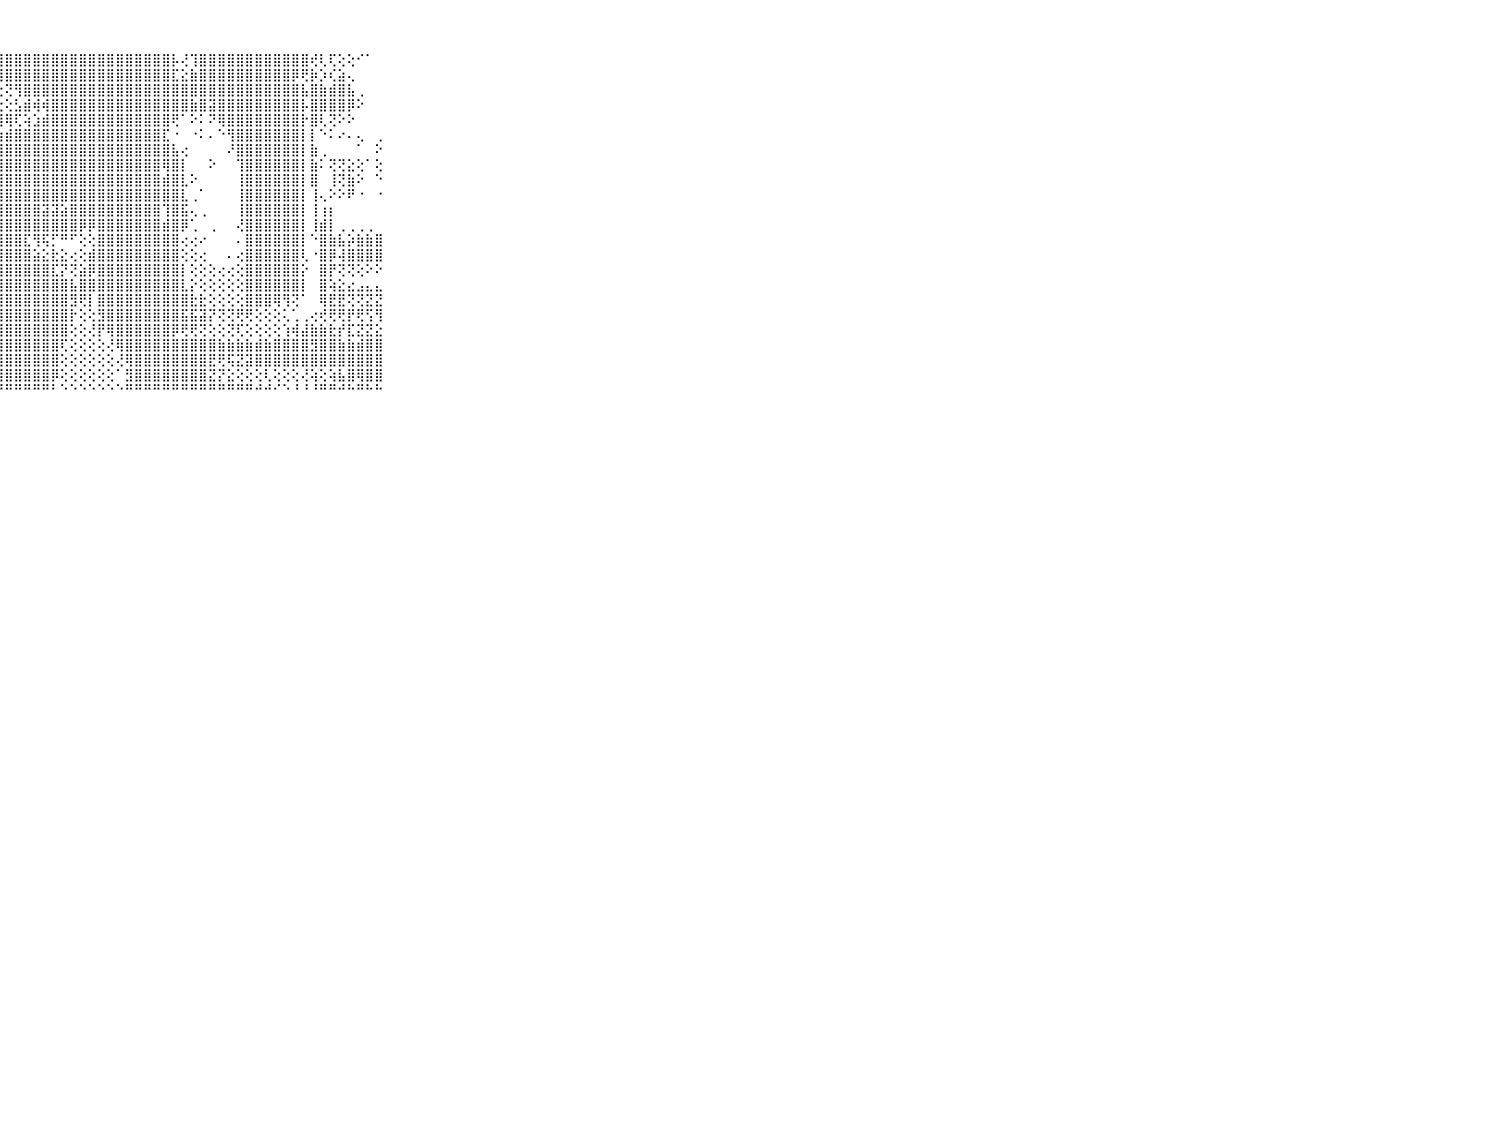

⠀⠀⠀⠀⠀⠀⠀⠀⠀⠀⠀⣿⣿⣿⣿⣿⣿⣿⣿⣿⣿⣿⣿⣿⣿⣿⣿⣿⣿⣿⣿⣿⣿⣿⣿⣿⣿⣿⣿⣿⣿⣿⣿⣿⣿⣿⡧⢜⢹⣿⣿⣿⣿⣿⣿⣿⣿⣿⣿⣿⣿⢞⢇⢏⢕⢕⠊⠁⠀⠀⠀⠀⠀⠀⠀⠀⠀⠀⠀⠀⠀
⠀⠀⠀⠀⠀⠀⠀⠀⠀⠀⠀⣿⣿⣿⣿⣿⣿⣿⣿⡿⢟⢟⢟⢝⢝⠝⢻⢿⣿⣿⣿⣿⣿⣿⣿⣿⣿⣿⣿⣿⣿⣿⣿⣿⣿⣿⣏⣕⣷⣿⣿⣿⣿⣿⣿⣿⣿⣿⣿⡿⢟⡷⡱⢎⣵⢄⠀⠀⠀⠀⠀⠀⠀⠀⠀⠀⠀⠀⠀⠀⠀
⠀⠀⠀⠀⠀⠀⠀⠀⠀⠀⠀⣿⣿⣿⣿⣿⣿⡿⢯⣥⣑⠅⢕⢕⢕⢕⢕⢕⢝⢻⣿⣿⣿⣿⣿⣿⣿⣿⣿⣿⣿⣿⣿⣿⣿⣿⣿⣿⣿⣿⣿⣿⣿⣿⣿⣿⣿⣿⣿⣿⣧⣿⣷⣾⣿⣧⢀⠀⠀⠀⠀⠀⠀⠀⠀⠀⠀⠀⠀⠀⠀
⠀⠀⠀⠀⠀⠀⠀⠀⠀⠀⠀⣿⣿⣿⣿⣿⢟⠕⠔⠼⢿⣷⣴⡕⢕⢕⢕⢕⢕⣣⣾⢾⢾⣿⣿⣿⣿⣿⣿⣿⣿⣿⣿⣿⣿⣿⣿⣿⣷⣿⣽⣿⣿⣿⣿⣿⣿⣿⣿⣿⡧⣿⣿⣿⣿⡿⠕⠀⠀⠀⠀⠀⠀⠀⠀⠀⠀⠀⠀⠀⠀
⠀⠀⠀⠀⠀⠀⠀⠀⠀⠀⠀⣿⣿⣿⣿⡟⠀⠀⠀⠀⠀⢹⣿⣿⣕⣵⢕⢽⢿⢏⢵⣱⣾⣿⣿⣿⣿⣿⣿⣿⣿⣿⣿⣿⣿⣿⢟⠁⠕⠅⠝⢿⣿⣿⣿⣿⣿⣿⣿⣿⡗⣿⢇⢝⠕⠕⠀⠀⠀⠀⠀⠀⠀⠀⠀⠀⠀⠀⠀⠀⠀
⠀⠀⠀⠀⠀⠀⠀⠀⠀⠀⠀⣿⣿⣿⣿⢕⢁⢕⢀⠀⢄⢕⢜⣿⣿⡇⢎⣷⣾⣿⣿⣿⣿⣿⣿⣿⣿⣿⣿⣿⣿⣿⣿⣿⣿⣏⠐⠀⠐⠅⠄⠑⢻⣿⣿⣿⣿⣿⣿⣿⡇⡇⠑⠅⠔⠄⢄⠀⢀⠀⠀⠀⠀⠀⠀⠀⠀⠀⠀⠀⠀
⠀⠀⠀⠀⠀⠀⠀⠀⠀⠀⠀⣿⣿⣿⣿⢕⢕⢕⢕⢕⢔⢕⢕⢹⣿⣝⣟⣿⣿⣿⣿⣿⣿⣿⣿⣿⣿⣿⣿⣿⣿⣿⣿⣿⣿⣿⣧⢔⠀⠀⠀⠀⠜⣿⣿⣿⣿⣿⣿⣿⡇⣷⢀⠀⠀⠀⠁⠀⠕⠀⠀⠀⠀⠀⠀⠀⠀⠀⠀⠀⠀
⠀⠀⠀⠀⠀⠀⠀⠀⠀⠀⠀⣿⣿⣿⣿⣕⣕⣱⣕⣵⣵⣵⣷⣾⣿⣿⣿⣿⣿⣿⣿⣿⣿⣿⣿⣿⣿⣿⣿⣿⣿⣿⣿⣿⣿⢿⣿⡇⠀⠀⠕⠀⠀⢹⣿⣿⣿⣿⣿⣿⡇⣷⠅⢝⢝⣕⢕⠁⢕⠀⠀⠀⠀⠀⠀⠀⠀⠀⠀⠀⠀
⠀⠀⠀⠀⠀⠀⠀⠀⠀⠀⠀⣿⣿⣿⣿⣿⣿⣿⣿⣿⣿⣿⣿⣿⣿⣿⣿⣽⣿⣿⣿⣿⣿⣿⣿⣿⣿⣿⣿⣿⣿⣿⣿⣿⣿⣾⣿⣇⠕⠀⠀⠀⠀⢸⣿⣿⣿⣿⣿⣿⡇⣿⠀⢸⢝⣷⠕⠀⠑⠀⠀⠀⠀⠀⠀⠀⠀⠀⠀⠀⠀
⠀⠀⠀⠀⠀⠀⠀⠀⠀⠀⠀⣿⣿⣿⣿⣿⣿⣿⣿⣿⣿⣿⣿⣿⣿⣿⣿⣿⣿⣿⣿⣿⣿⣿⣿⣿⣿⣿⣿⣿⣿⣿⣿⣿⣿⣿⣿⣇⢀⠁⠀⠀⠀⢸⣿⣿⣿⣿⣿⣿⡇⢸⢄⠕⠕⠟⠐⠀⠐⠀⠀⠀⠀⠀⠀⠀⠀⠀⠀⠀⠀
⠀⠀⠀⠀⠀⠀⠀⠀⠀⠀⠀⣿⣿⣿⣿⣿⣿⣿⣿⣿⣿⣿⣿⣿⣿⣿⣿⣿⣿⣿⣿⣿⣽⣽⣵⣿⣿⣿⣿⣿⣿⣿⣿⣿⣿⢹⣿⣯⢄⢀⠀⠀⠀⢸⣿⣿⣿⣿⣿⣿⡇⢸⢰⡆⠀⠀⠀⠀⠀⠀⠀⠀⠀⠀⠀⠀⠀⠀⠀⠀⠀
⠀⠀⠀⠀⠀⠀⠀⠀⠀⠀⠀⣿⣿⣿⣿⣿⣿⣿⣿⣿⣿⣿⣿⣿⣿⣿⣿⣿⣿⣿⣿⣿⣿⣿⣿⣿⡿⡿⣿⣿⣿⣿⣿⣿⣿⣾⣿⡿⢁⠀⢀⠀⠀⢜⣿⣿⣿⣿⣿⣿⡇⢸⣾⡇⢀⢀⢀⢀⠀⠀⠀⠀⠀⠀⠀⠀⠀⠀⠀⠀⠀
⠀⠀⠀⠀⠀⠀⠀⠀⠀⠀⠀⣿⣿⣿⣿⣿⣿⣿⣿⣿⣿⣿⣿⣿⣿⣿⣿⣿⣿⣿⣏⢻⢯⡋⠛⠋⢕⢕⣿⣿⣿⣿⣿⣿⣿⣿⣿⢔⢔⠔⠀⠀⠀⠄⣿⣿⣿⣿⣿⣿⡇⠑⣿⣷⣧⡵⣷⣷⣿⠀⠀⠀⠀⠀⠀⠀⠀⠀⠀⠀⠀
⠀⠀⠀⠀⠀⠀⠀⠀⠀⠀⠀⣿⣿⣿⣿⣿⣿⣿⣿⣿⣿⣿⣿⣿⣿⣿⣿⣿⣿⣿⣿⣵⣕⣗⣕⢔⢕⣾⣿⣿⣿⣿⣿⣿⣿⣿⣿⢕⢕⢔⠀⠀⠄⢔⣿⣿⣿⣿⣿⣿⢇⠐⣿⡿⢼⣿⣿⣿⣿⠀⠀⠀⠀⠀⠀⠀⠀⠀⠀⠀⠀
⠀⠀⠀⠀⠀⠀⠀⠀⠀⠀⠀⣿⣿⣿⣿⣿⣿⣿⣿⣿⣿⣿⣿⣿⣿⣿⣿⣿⣿⣿⣿⣿⣿⣏⡝⢝⣵⡿⣿⣿⣿⣿⣿⣿⣿⣿⣿⡇⢕⢕⢕⢔⢔⢕⣿⣿⣿⣿⣿⣿⡕⠀⣿⡟⢝⢝⢕⠕⠕⠀⠀⠀⠀⠀⠀⠀⠀⠀⠀⠀⠀
⠀⠀⠀⠀⠀⠀⠀⠀⠀⠀⠀⣿⣿⣿⣿⣿⣿⣿⣿⣿⣿⣿⣿⣿⣿⣿⣿⣿⣿⣿⣿⣿⣿⣿⣿⣧⣿⣿⣿⣿⣿⣿⣿⣿⣿⣿⣿⣇⡕⢕⢕⢕⢕⢕⣿⣿⣿⣿⣿⣿⡇⠀⣿⢵⣕⣔⣠⣄⣄⠀⠀⠀⠀⠀⠀⠀⠀⠀⠀⠀⠀
⠀⠀⠀⠀⠀⠀⠀⠀⠀⠀⠀⣿⣿⣿⣿⣿⣿⣿⣿⣿⣿⣿⣿⣿⣿⣿⣿⣿⣿⣿⣿⣿⣿⣿⣿⣻⢟⡇⣿⣿⣿⣿⣿⣿⣿⣿⣿⣿⣗⣗⢕⢕⢕⢕⣿⣿⣿⢿⢻⢝⠁⠀⢿⣟⣟⢝⢝⣝⣝⠀⠀⠀⠀⠀⠀⠀⠀⠀⠀⠀⠀
⠀⠀⠀⠀⠀⠀⠀⠀⠀⠀⠀⣿⣿⣿⣿⣿⣿⣿⣿⣿⣿⣿⣿⣿⣿⣿⣿⣿⣿⣿⣿⣿⣿⣿⣿⡗⢕⢕⣻⣿⣿⣿⣿⣿⣿⣿⣿⣯⣯⣽⡝⢝⢝⢟⢟⢕⢕⢕⢅⢁⢀⢔⢞⢟⢟⡟⢟⢫⢻⠀⠀⠀⠀⠀⠀⠀⠀⠀⠀⠀⠀
⠀⠀⠀⠀⠀⠀⠀⠀⠀⠀⠀⣿⣿⣿⣿⣿⣿⣿⣿⣿⣿⣿⣿⣿⣿⣿⣿⣿⣿⣿⣿⣿⣿⣿⣿⢕⢕⢜⡟⢿⣿⣿⣿⣿⣿⣿⡿⢟⢟⢝⢕⢕⢝⢏⢕⢕⢕⢕⢱⢾⣼⣷⣷⣗⡞⣏⣝⣝⣕⠀⠀⠀⠀⠀⠀⠀⠀⠀⠀⠀⠀
⠀⠀⠀⠀⠀⠀⠀⠀⠀⠀⠀⣿⣿⣿⣿⣿⣿⣿⣿⣿⣿⣿⣿⣿⣿⣿⣿⣿⣿⣿⣿⣿⣿⣿⢏⢕⢕⢕⢕⢜⢿⣿⣿⣿⣿⣿⣿⣿⣿⣿⣿⣷⣷⣷⣷⣾⣷⣿⣿⣿⣿⣻⣿⣿⣷⣷⣾⣿⣿⠀⠀⠀⠀⠀⠀⠀⠀⠀⠀⠀⠀
⠀⠀⠀⠀⠀⠀⠀⠀⠀⠀⠀⣿⣿⣿⣿⣿⣿⣿⣿⣿⣿⣿⣿⣿⣿⣿⣿⣿⣿⣿⣿⣿⣿⣿⢕⢕⢕⢕⢕⢕⢜⢿⣿⣿⣿⣿⣿⣿⣿⣿⣟⢟⢯⣝⣽⣿⣿⣿⣿⣿⣿⣿⣿⣿⣿⣿⣿⣿⣿⠀⠀⠀⠀⠀⠀⠀⠀⠀⠀⠀⠀
⠀⠀⠀⠀⠀⠀⠀⠀⠀⠀⠀⣿⣿⣿⣿⣿⣿⣿⣿⣿⣿⣿⣿⣿⣿⣿⣿⣿⣿⣿⣿⣿⣿⡿⢕⢕⢕⢕⢕⢕⠁⣻⣿⣿⣿⣿⣿⣿⣿⣿⣝⡝⣕⢕⢕⢕⢇⢕⢕⢕⢜⢵⢕⢵⣧⣿⢿⣿⣿⠀⠀⠀⠀⠀⠀⠀⠀⠀⠀⠀⠀
⠀⠀⠀⠀⠀⠀⠀⠀⠀⠀⠀⠛⠛⠛⠛⠛⠛⠛⠛⠛⠛⠛⠛⠛⠛⠛⠛⠛⠛⠛⠛⠛⠛⠃⠑⠑⠑⠑⠑⠑⠑⠛⠛⠛⠛⠛⠛⠛⠛⠛⠛⠛⠛⠛⠛⠚⠚⠊⠑⠘⠘⠘⠛⠛⠚⠓⠛⠓⠓⠀⠀⠀⠀⠀⠀⠀⠀⠀⠀⠀⠀